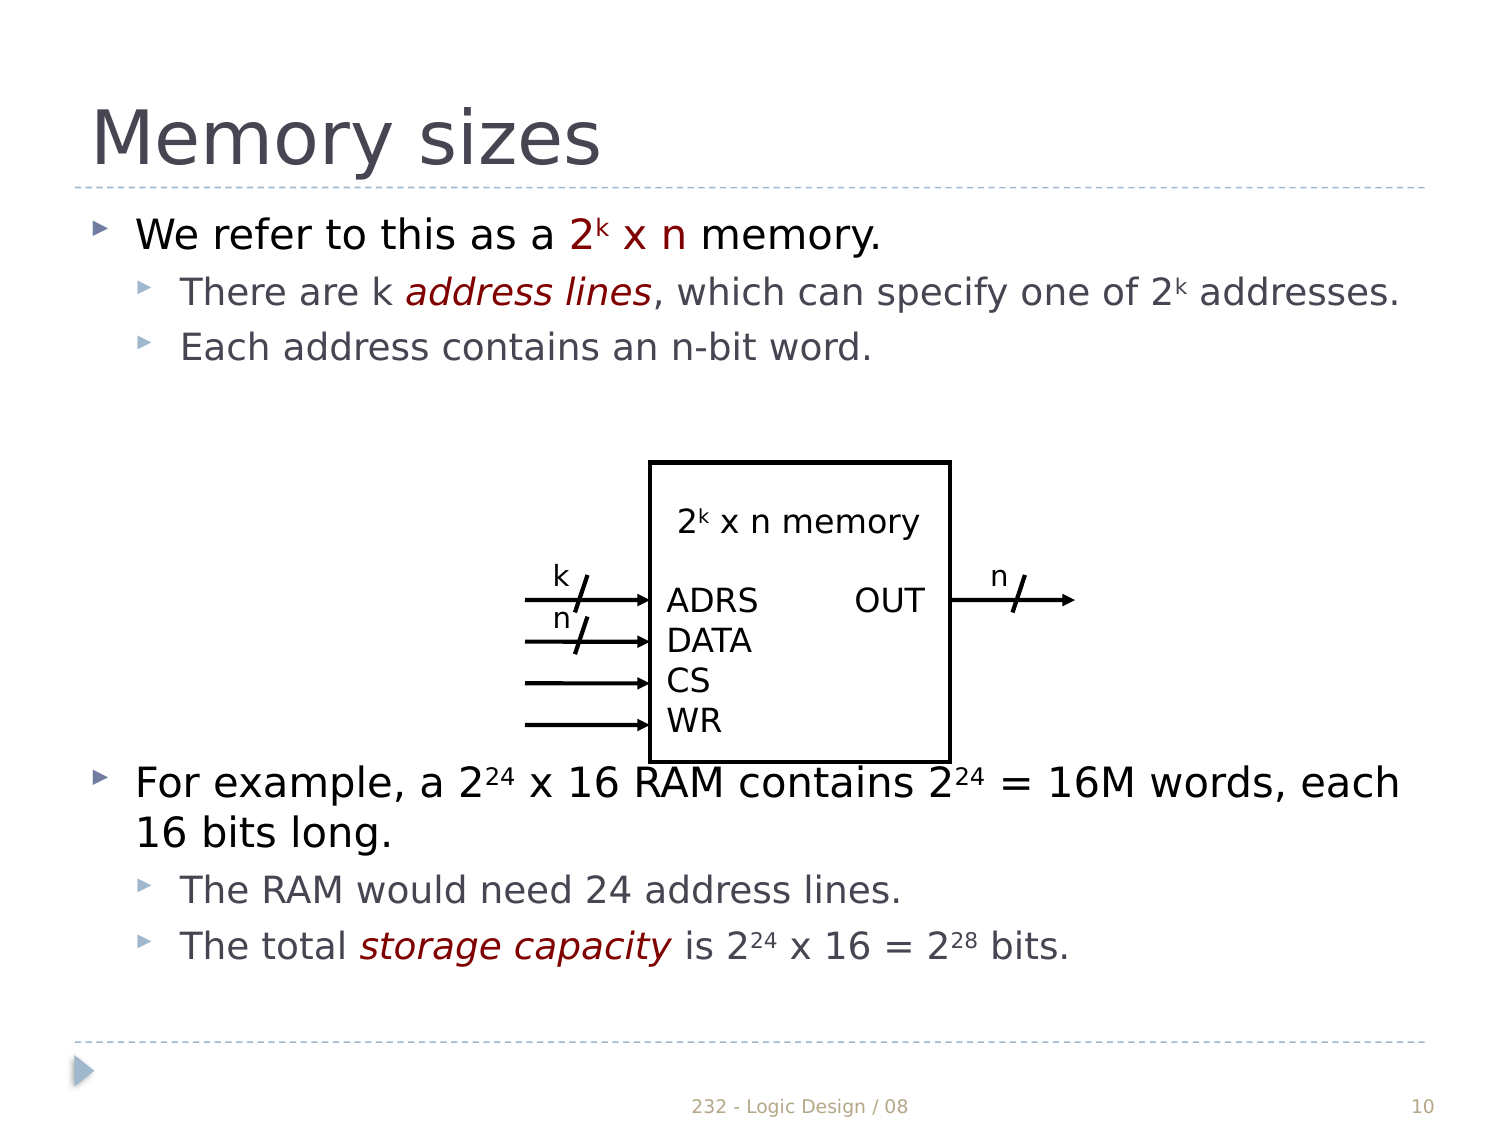

Memory sizes
We refer to this as a 2k x n memory.
There are k address lines, which can specify one of 2k addresses.
Each address contains an n-bit word.

For example, a 224 x 16 RAM contains 224 = 16M words, each 16 bits long.
The RAM would need 24 address lines.
The total storage capacity is 224 x 16 = 228 bits.

k

n

n

 2k x n memory

ADRS	 OUT
DATA
CS
WR

232 - Logic Design / 08
10